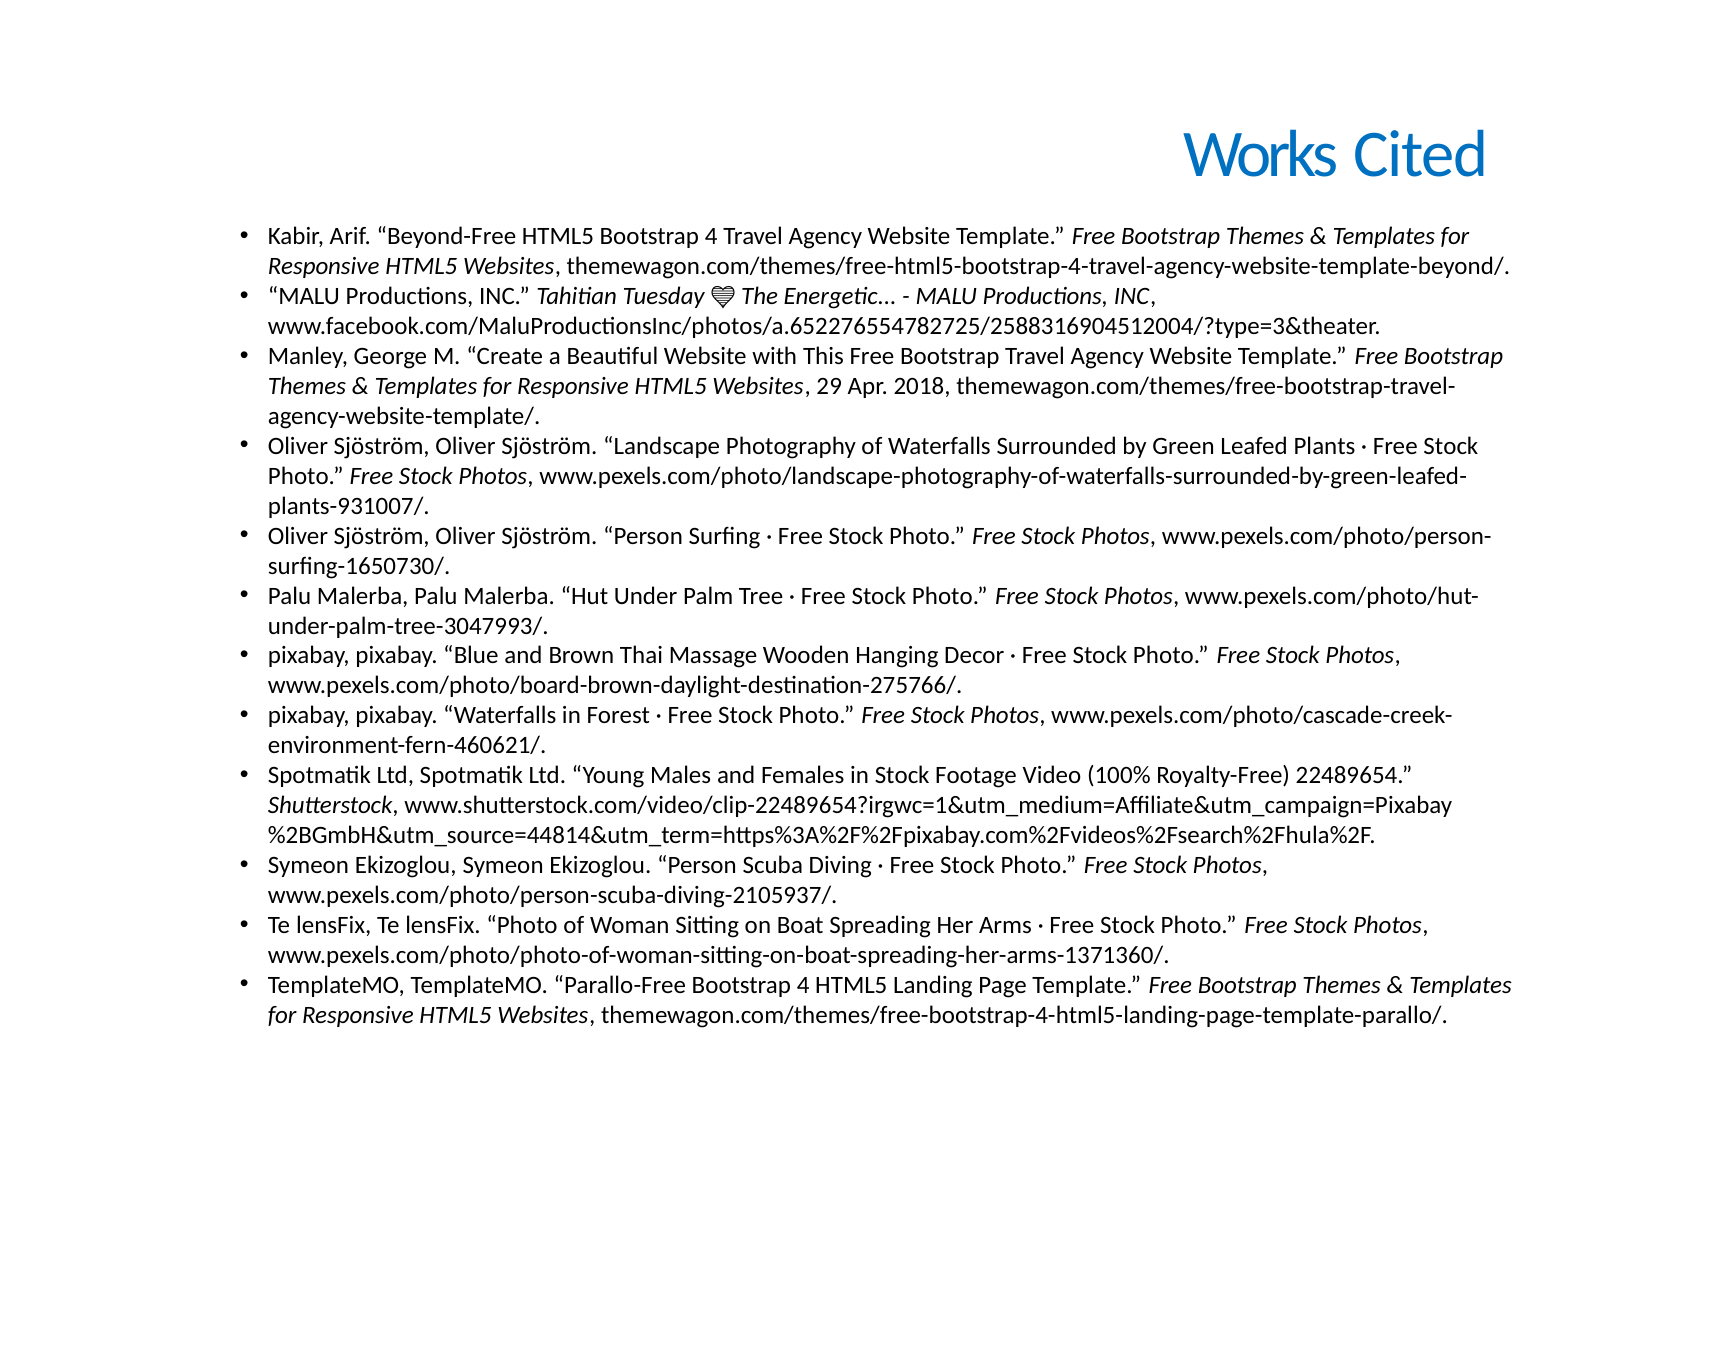

# Works Cited
Kabir, Arif. “Beyond-Free HTML5 Bootstrap 4 Travel Agency Website Template.” Free Bootstrap Themes & Templates for Responsive HTML5 Websites, themewagon.com/themes/free-html5-bootstrap-4-travel-agency-website-template-beyond/.
“MALU Productions, INC.” Tahitian Tuesday 💙 The Energetic... - MALU Productions, INC, www.facebook.com/MaluProductionsInc/photos/a.652276554782725/2588316904512004/?type=3&theater.
Manley, George M. “Create a Beautiful Website with This Free Bootstrap Travel Agency Website Template.” Free Bootstrap Themes & Templates for Responsive HTML5 Websites, 29 Apr. 2018, themewagon.com/themes/free-bootstrap-travel-agency-website-template/.
Oliver Sjöström, Oliver Sjöström. “Landscape Photography of Waterfalls Surrounded by Green Leafed Plants · Free Stock Photo.” Free Stock Photos, www.pexels.com/photo/landscape-photography-of-waterfalls-surrounded-by-green-leafed-plants-931007/.
Oliver Sjöström, Oliver Sjöström. “Person Surfing · Free Stock Photo.” Free Stock Photos, www.pexels.com/photo/person-surfing-1650730/.
Palu Malerba, Palu Malerba. “Hut Under Palm Tree · Free Stock Photo.” Free Stock Photos, www.pexels.com/photo/hut-under-palm-tree-3047993/.
pixabay, pixabay. “Blue and Brown Thai Massage Wooden Hanging Decor · Free Stock Photo.” Free Stock Photos, www.pexels.com/photo/board-brown-daylight-destination-275766/.
pixabay, pixabay. “Waterfalls in Forest · Free Stock Photo.” Free Stock Photos, www.pexels.com/photo/cascade-creek-environment-fern-460621/.
Spotmatik Ltd, Spotmatik Ltd. “Young Males and Females in Stock Footage Video (100% Royalty-Free) 22489654.” Shutterstock, www.shutterstock.com/video/clip-22489654?irgwc=1&utm_medium=Affiliate&utm_campaign=Pixabay%2BGmbH&utm_source=44814&utm_term=https%3A%2F%2Fpixabay.com%2Fvideos%2Fsearch%2Fhula%2F.
Symeon Ekizoglou, Symeon Ekizoglou. “Person Scuba Diving · Free Stock Photo.” Free Stock Photos, www.pexels.com/photo/person-scuba-diving-2105937/.
Te lensFix, Te lensFix. “Photo of Woman Sitting on Boat Spreading Her Arms · Free Stock Photo.” Free Stock Photos, www.pexels.com/photo/photo-of-woman-sitting-on-boat-spreading-her-arms-1371360/.
TemplateMO, TemplateMO. “Parallo-Free Bootstrap 4 HTML5 Landing Page Template.” Free Bootstrap Themes & Templates for Responsive HTML5 Websites, themewagon.com/themes/free-bootstrap-4-html5-landing-page-template-parallo/.